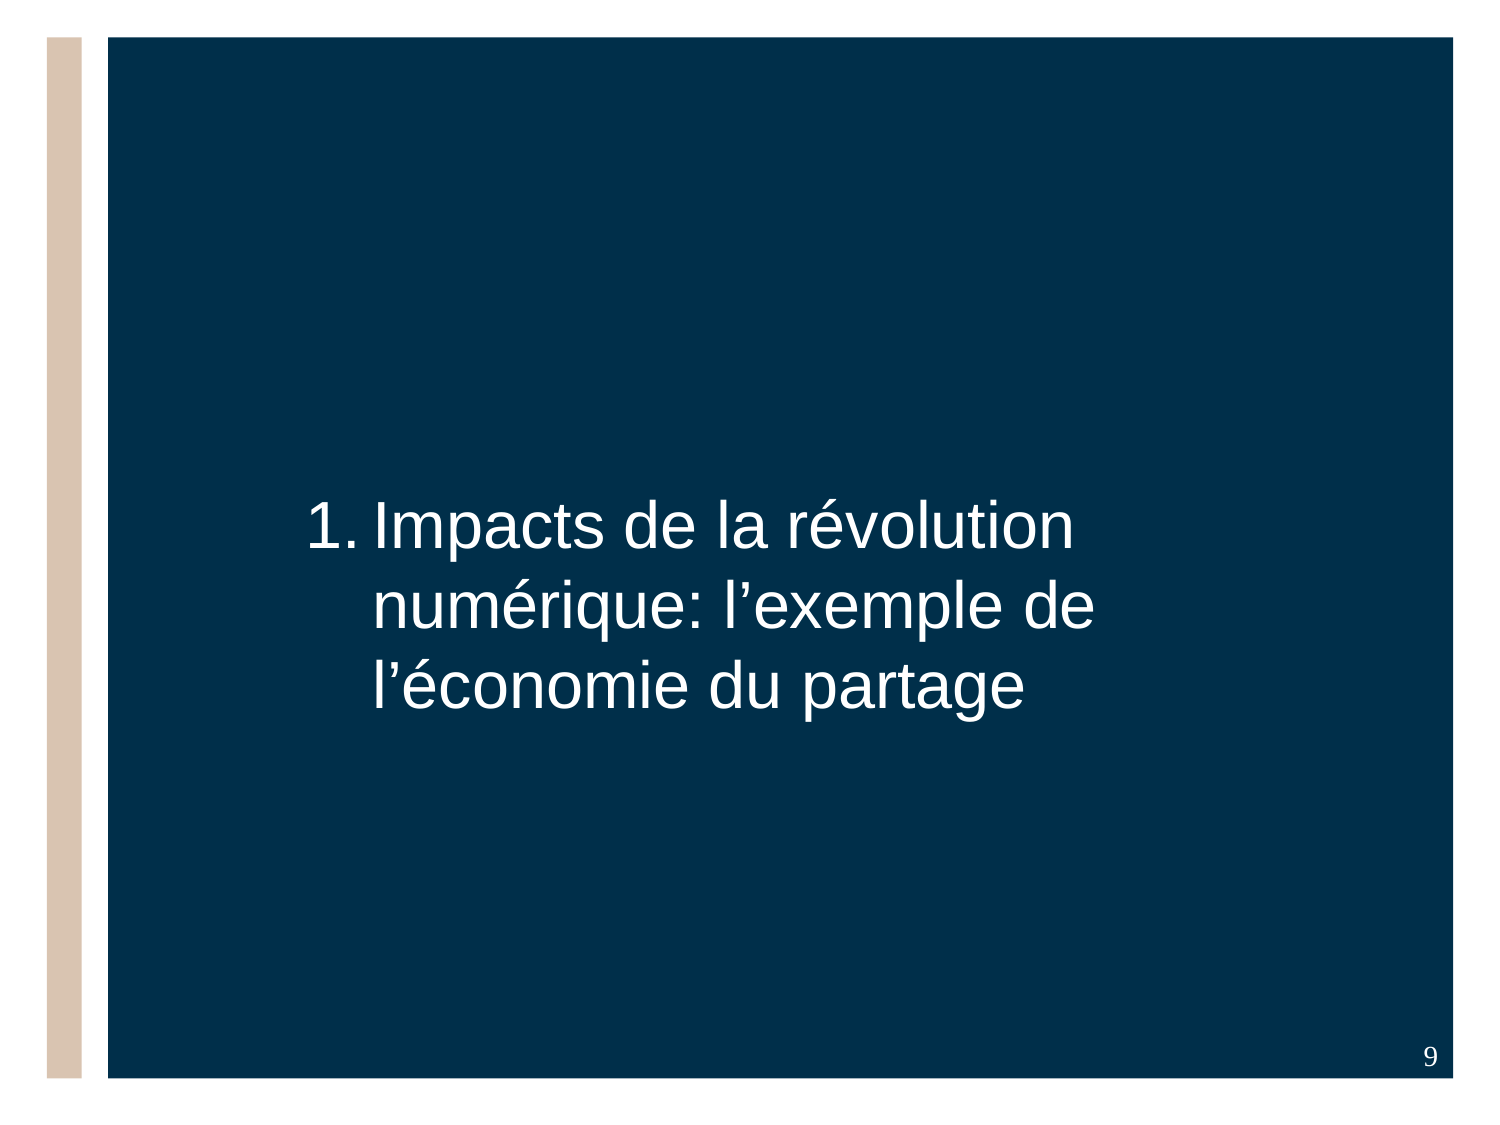

# Impacts de la révolution numérique: l’exemple de l’économie du partage
9